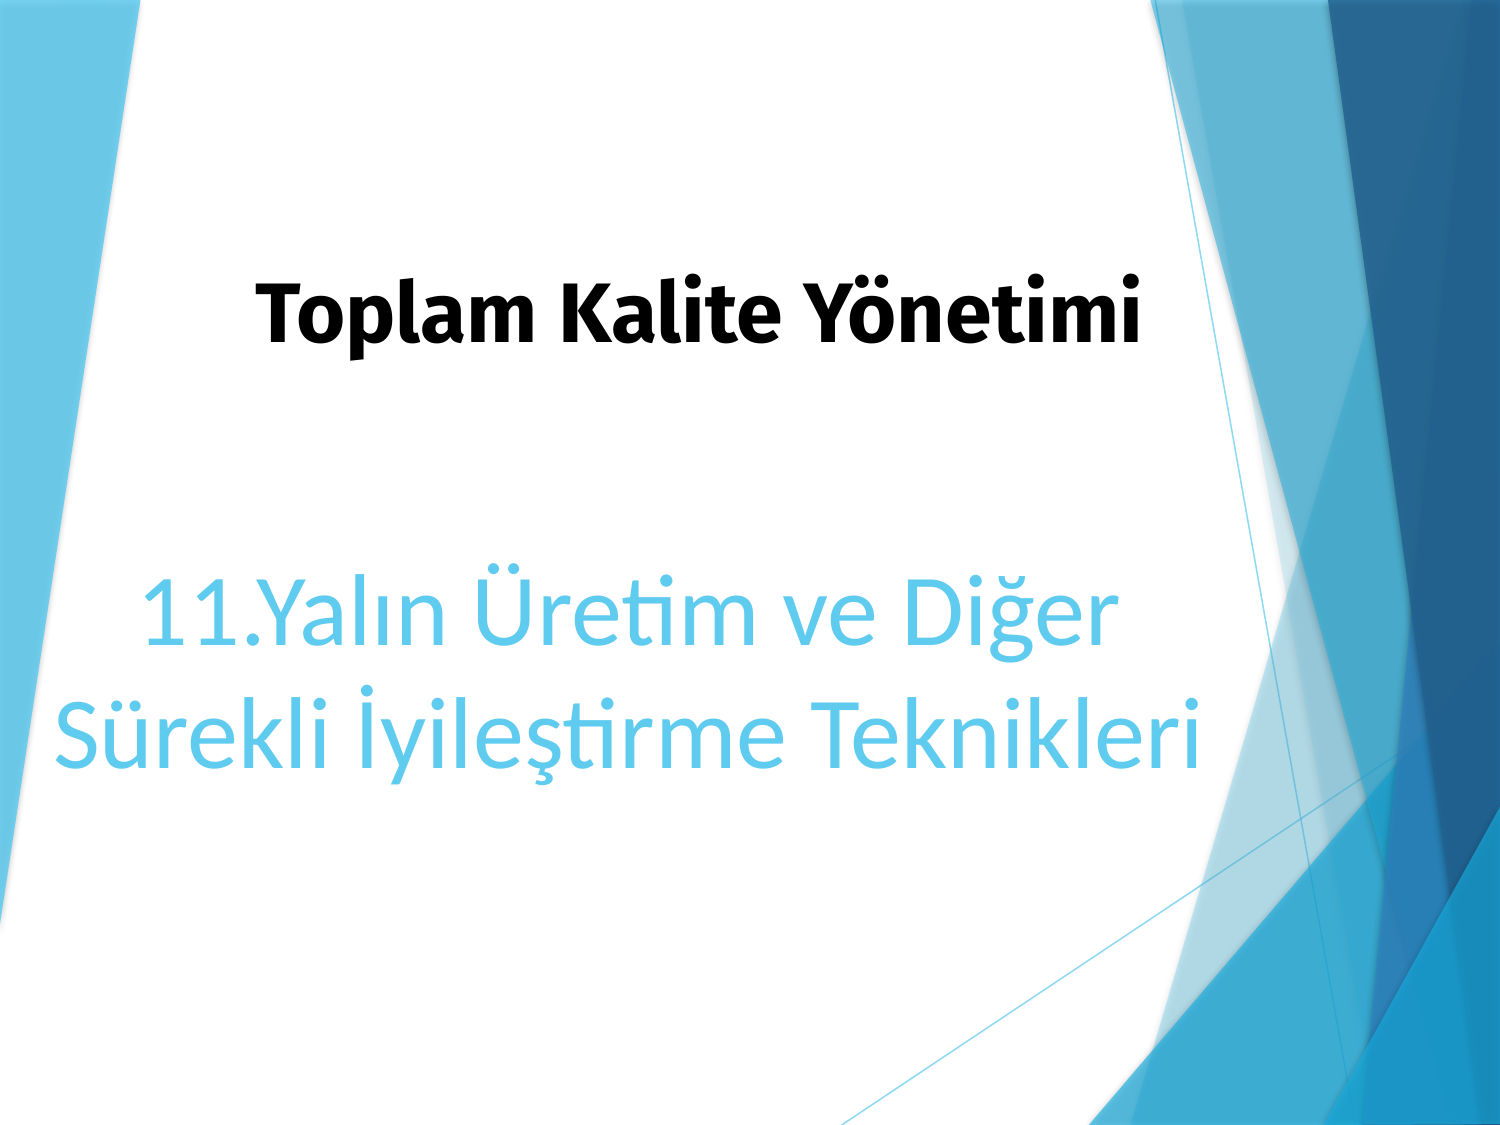

Toplam Kalite Yönetimi
# 11.Yalın Üretim ve Diğer Sürekli İyileştirme Teknikleri